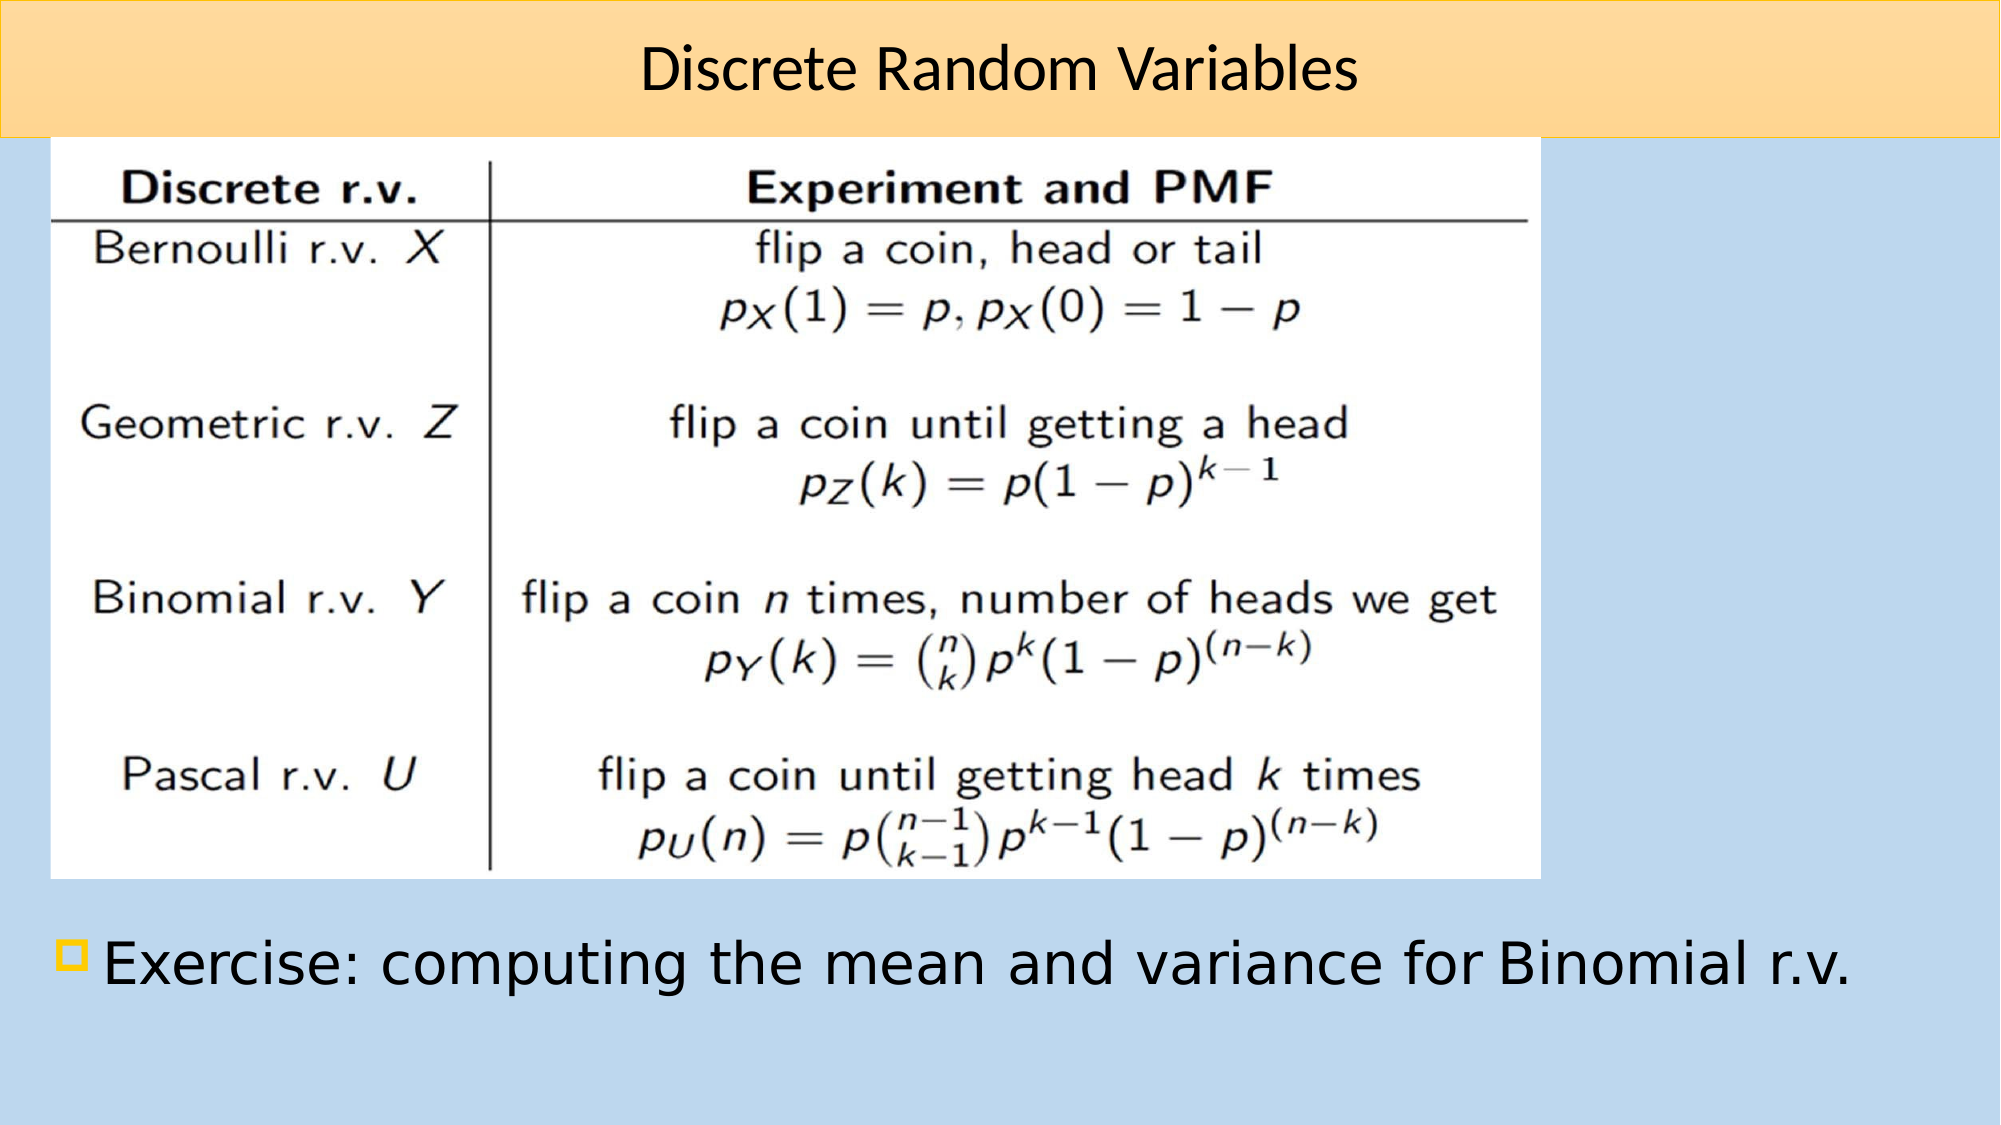

# Discrete Random Variables

Exercise: computing the mean and variance for Binomial r.v.